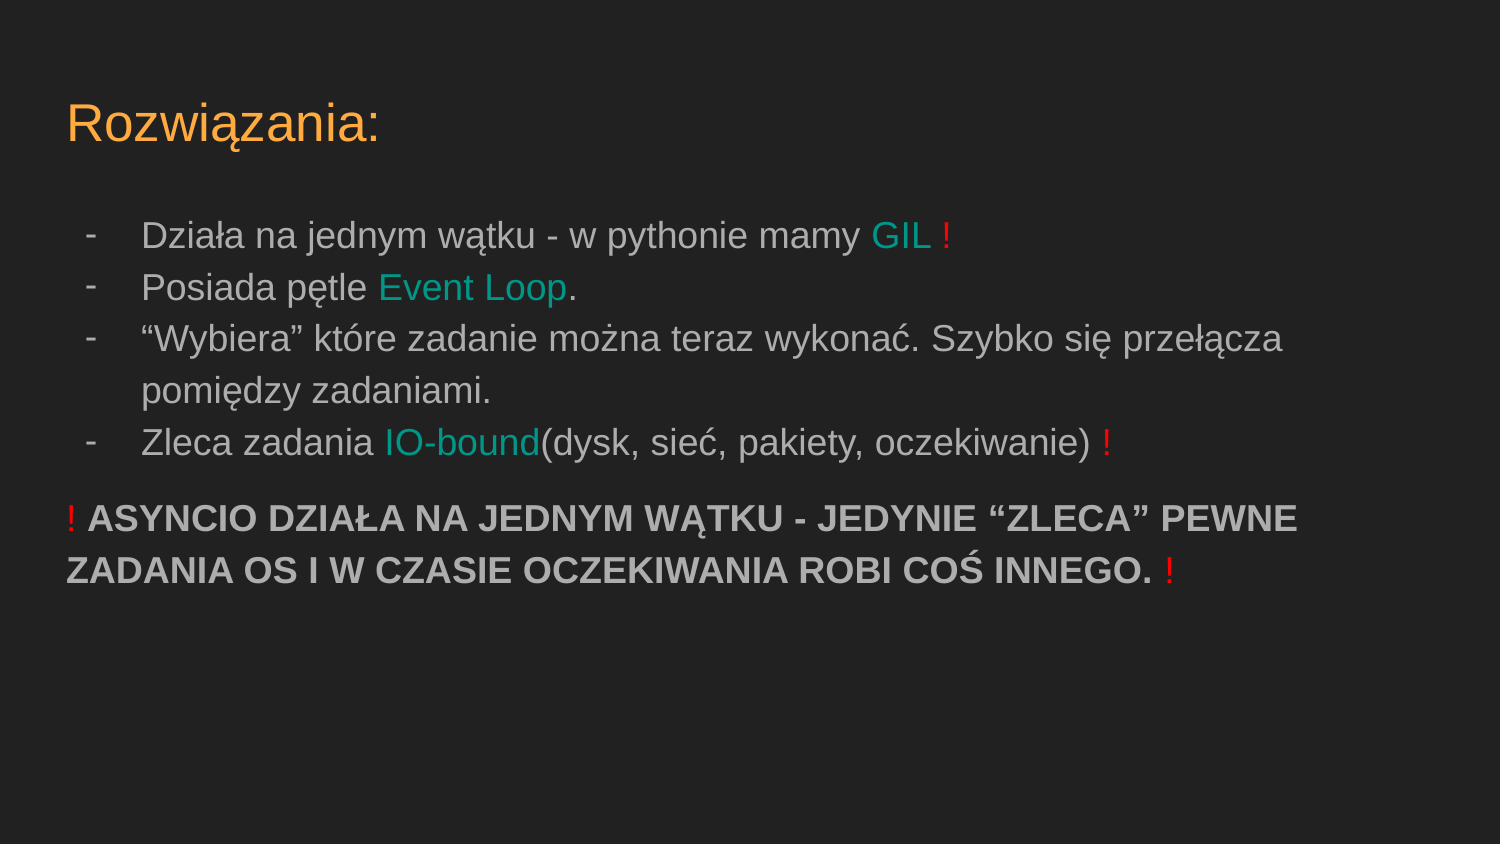

# Rozwiązania:
Działa na jednym wątku - w pythonie mamy GIL !
Posiada pętle Event Loop.
“Wybiera” które zadanie można teraz wykonać. Szybko się przełącza pomiędzy zadaniami.
Zleca zadania IO-bound(dysk, sieć, pakiety, oczekiwanie) !
! ASYNCIO DZIAŁA NA JEDNYM WĄTKU - JEDYNIE “ZLECA” PEWNE ZADANIA OS I W CZASIE OCZEKIWANIA ROBI COŚ INNEGO. !